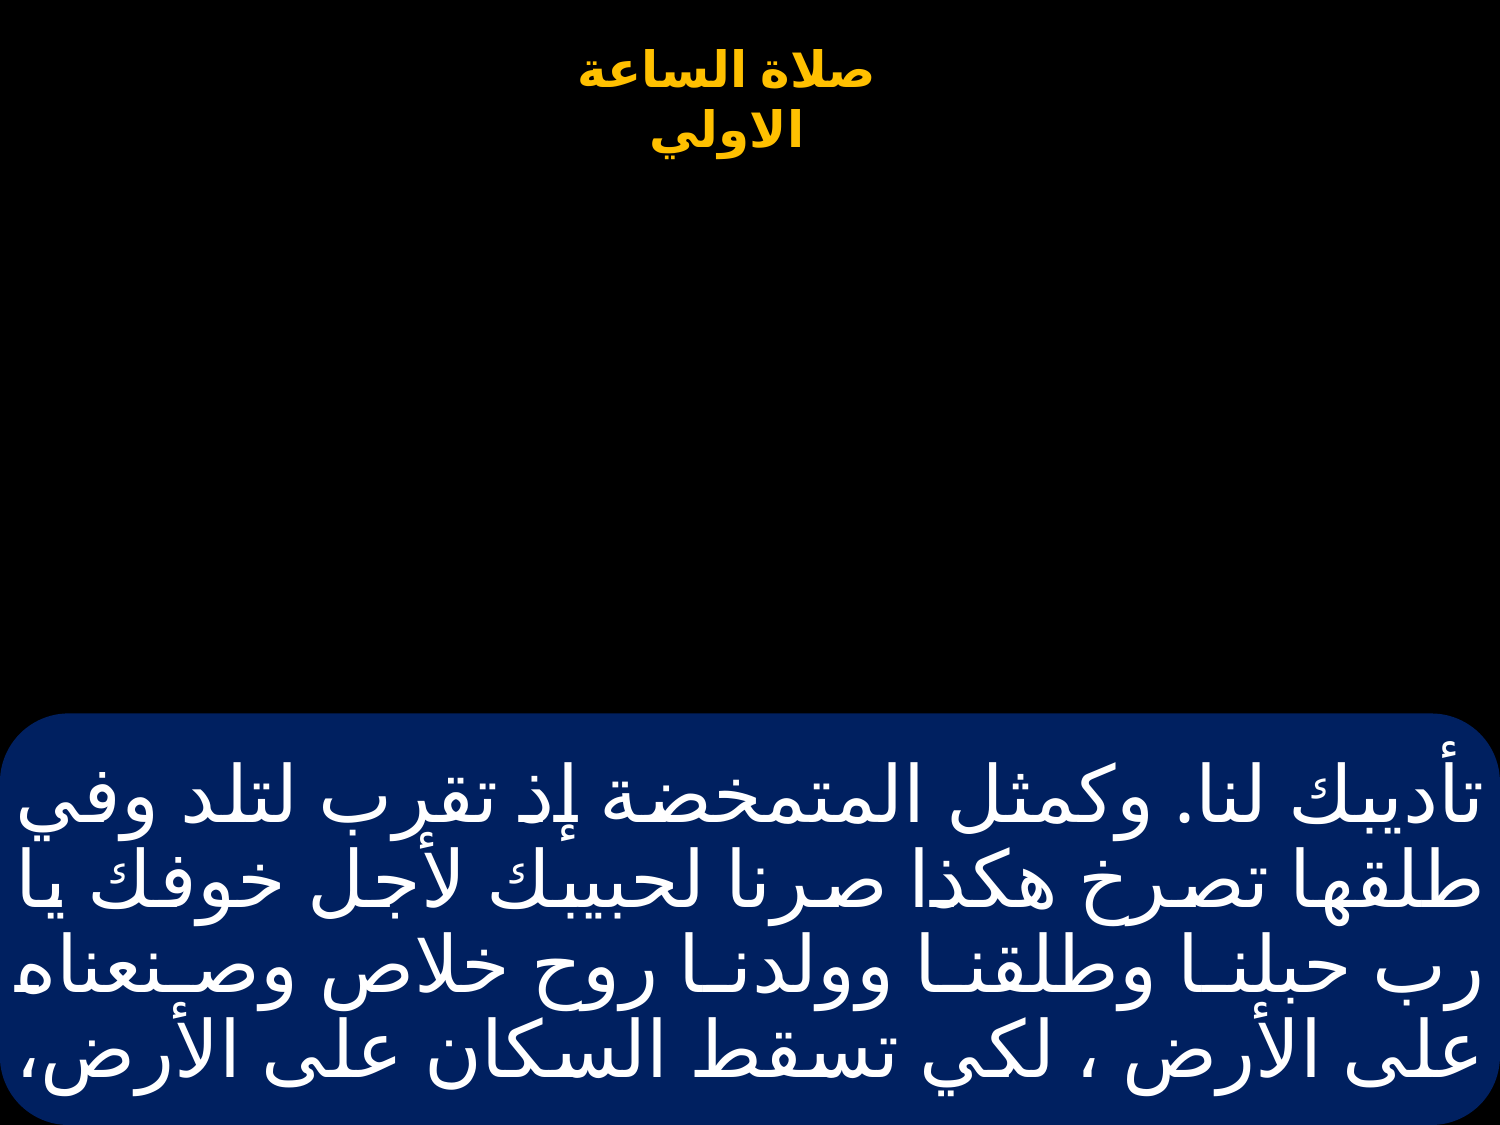

# تأديبك لنا. وكمثل المتمخضة إذ تقرب لتلد وفي طلقها تصرخ هكذا صرنا لحبيبك لأجل خوفك يا رب حبلنا وطلقنا وولدنا روح خلاص وصنعناه على الأرض ، لكي تسقط السكان على الأرض،